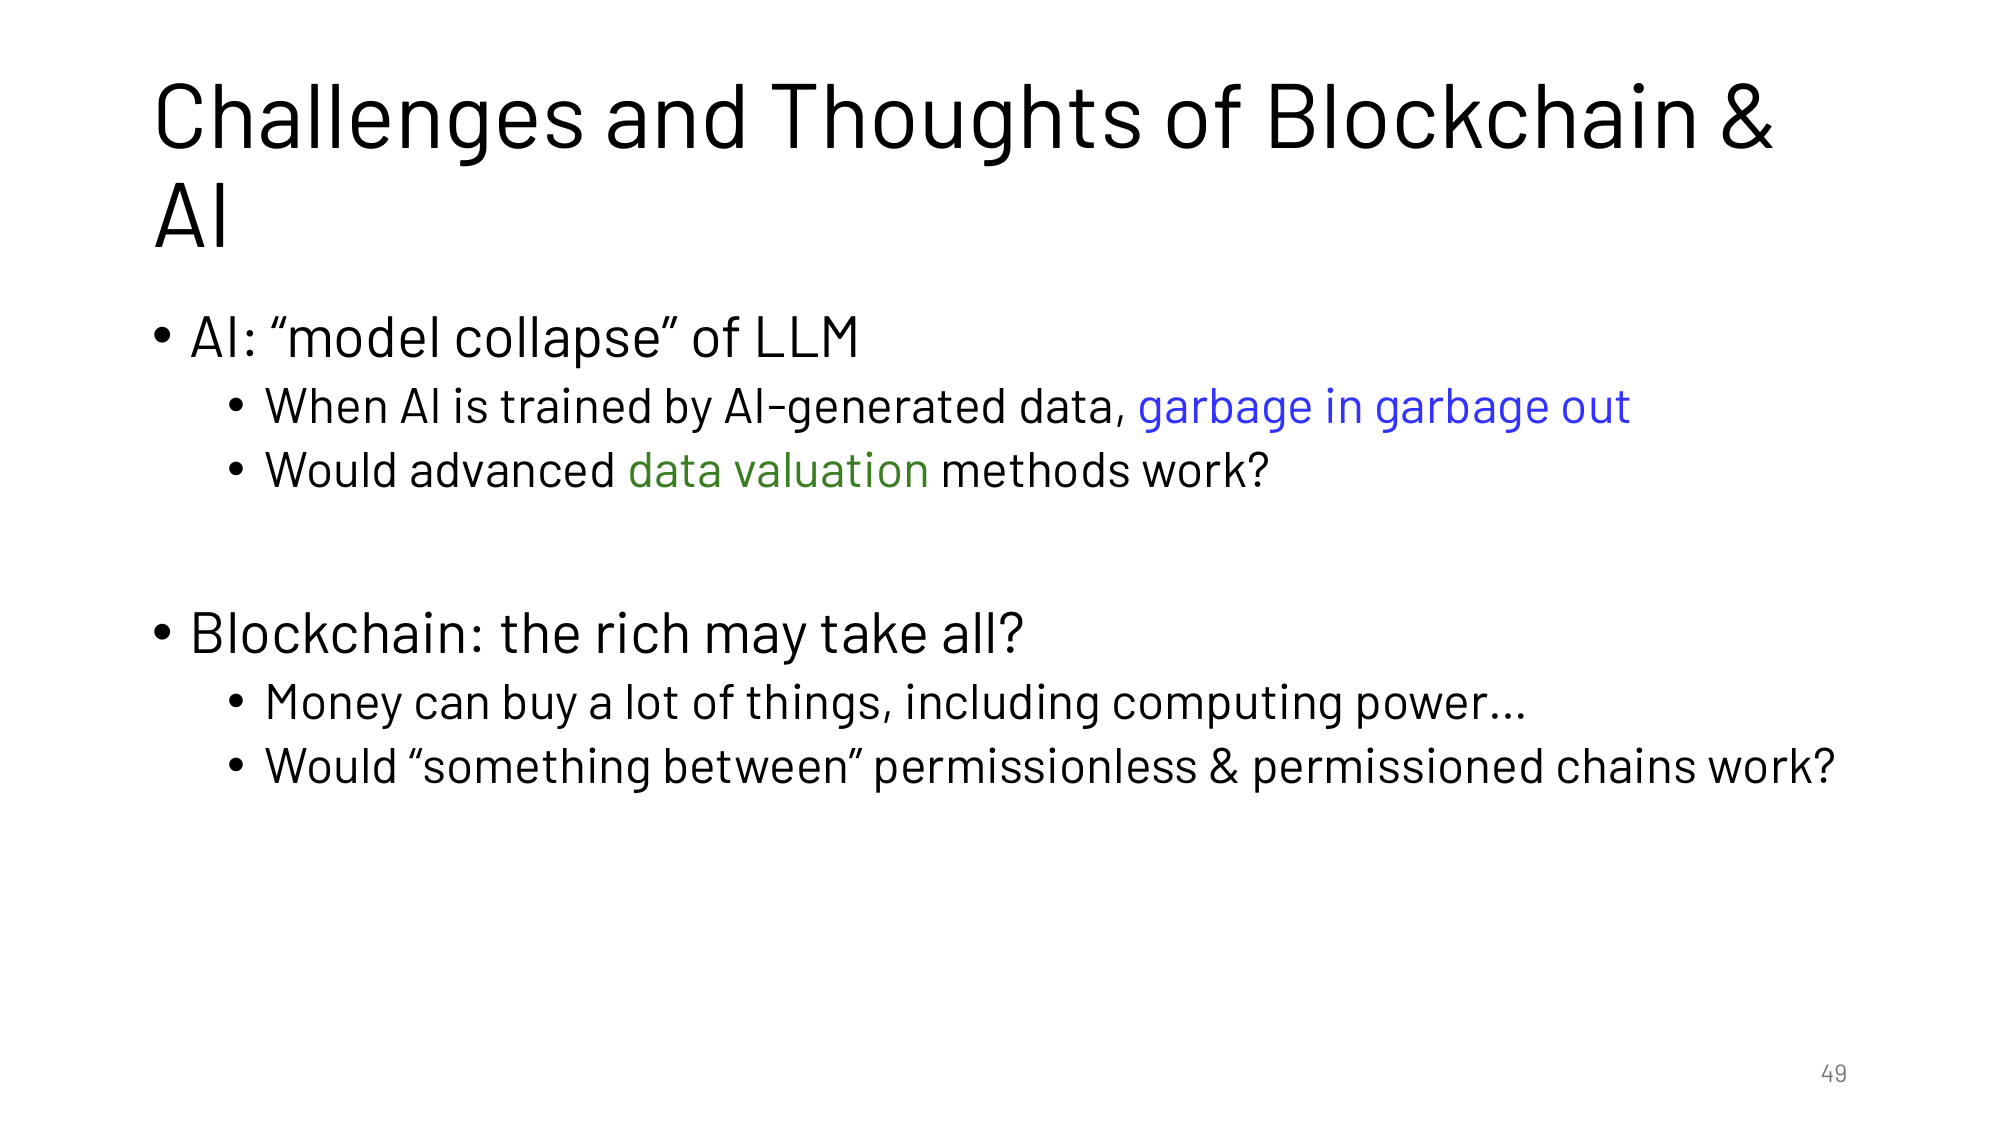

# Challenges and Thoughts of Blockchain & AI
AI: “model collapse” of LLM
When AI is trained by AI-generated data, garbage in garbage out
Would advanced data valuation methods work?

Blockchain: the rich may take all?
Money can buy a lot of things, including computing power…
Would “something between” permissionless & permissioned chains work?
49